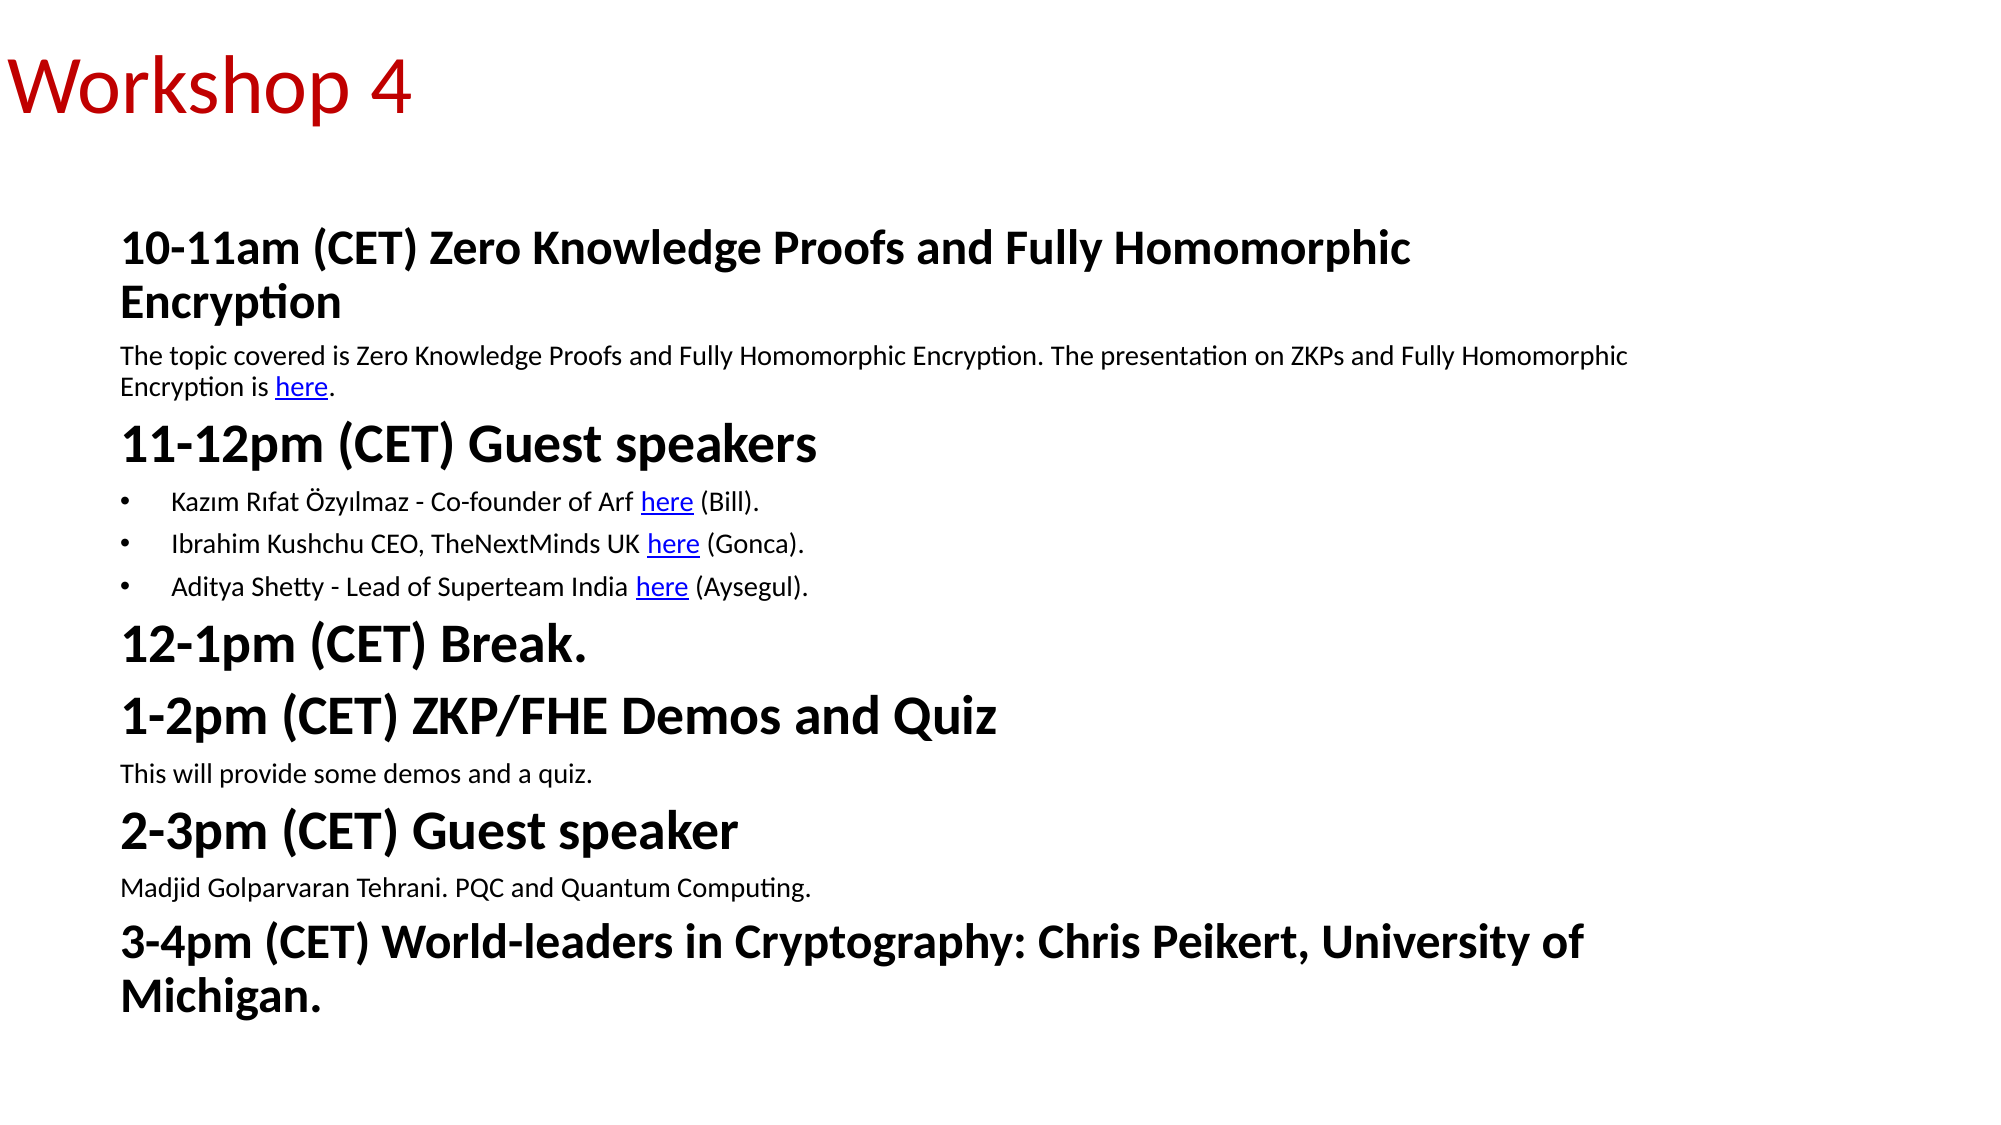

# Workshop 4
10-11am (CET) Zero Knowledge Proofs and Fully Homomorphic Encryption
The topic covered is Zero Knowledge Proofs and Fully Homomorphic Encryption. The presentation on ZKPs and Fully Homomorphic Encryption is here.
11-12pm (CET) Guest speakers
Kazım Rıfat Özyılmaz - Co-founder of Arf here (Bill).
Ibrahim Kushchu CEO, TheNextMinds UK here (Gonca).
Aditya Shetty - Lead of Superteam India here (Aysegul).
12-1pm (CET) Break.
1-2pm (CET) ZKP/FHE Demos and Quiz
This will provide some demos and a quiz.
2-3pm (CET) Guest speaker
Madjid Golparvaran Tehrani. PQC and Quantum Computing.
3-4pm (CET) World-leaders in Cryptography: Chris Peikert, University of Michigan.